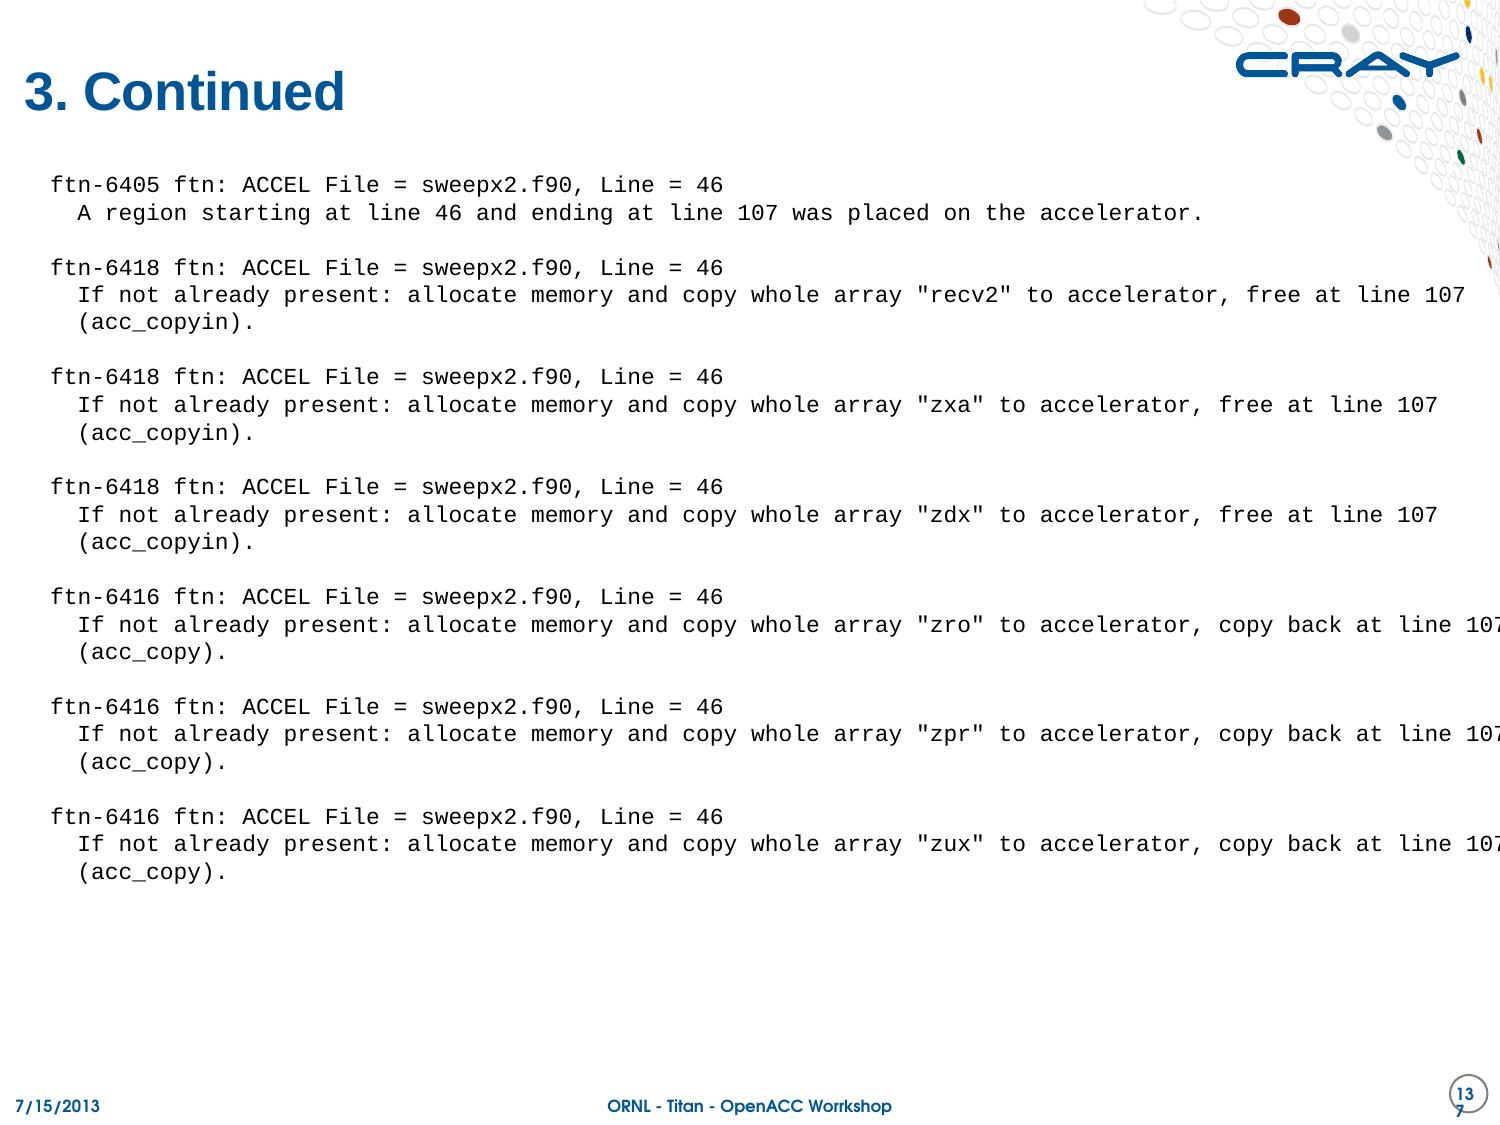

# 3. Continued
ftn-6405 ftn: ACCEL File = sweepx2.f90, Line = 46
  A region starting at line 46 and ending at line 107 was placed on the accelerator.

ftn-6418 ftn: ACCEL File = sweepx2.f90, Line = 46
  If not already present: allocate memory and copy whole array "recv2" to accelerator, free at line 107
  (acc_copyin).

ftn-6418 ftn: ACCEL File = sweepx2.f90, Line = 46
  If not already present: allocate memory and copy whole array "zxa" to accelerator, free at line 107
  (acc_copyin).

ftn-6418 ftn: ACCEL File = sweepx2.f90, Line = 46
  If not already present: allocate memory and copy whole array "zdx" to accelerator, free at line 107
  (acc_copyin).

ftn-6416 ftn: ACCEL File = sweepx2.f90, Line = 46
  If not already present: allocate memory and copy whole array "zro" to accelerator, copy back at line 107
  (acc_copy).

ftn-6416 ftn: ACCEL File = sweepx2.f90, Line = 46
  If not already present: allocate memory and copy whole array "zpr" to accelerator, copy back at line 107
  (acc_copy).

ftn-6416 ftn: ACCEL File = sweepx2.f90, Line = 46
  If not already present: allocate memory and copy whole array "zux" to accelerator, copy back at line 107
  (acc_copy).

137
7/15/2013
ORNL - Titan - OpenACC Worrkshop